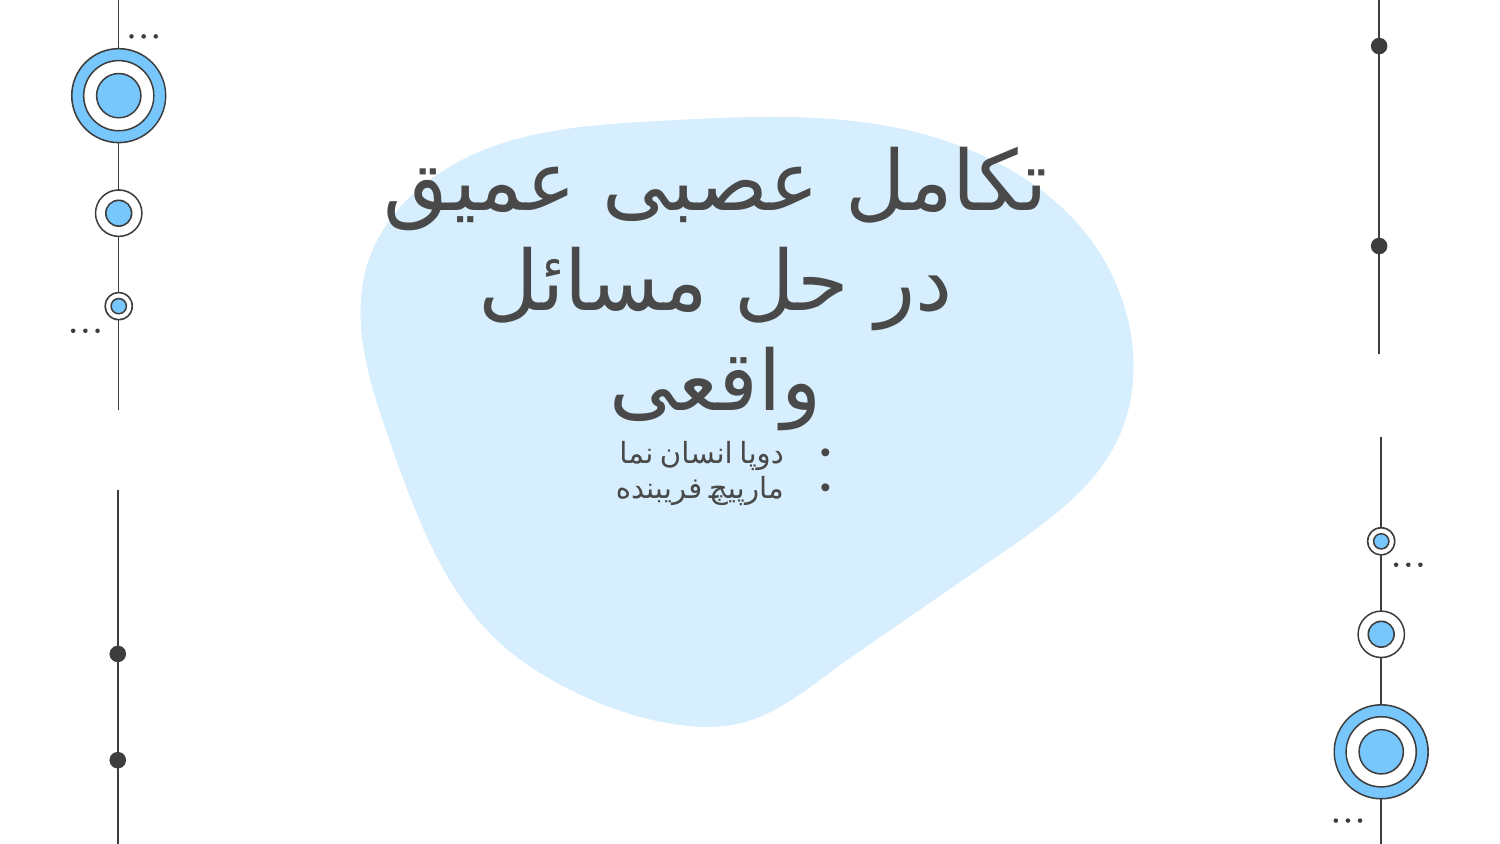

تکامل عصبی عمیق در حل مسائل واقعی
دوپا انسان نما
مارپیچ فریبنده